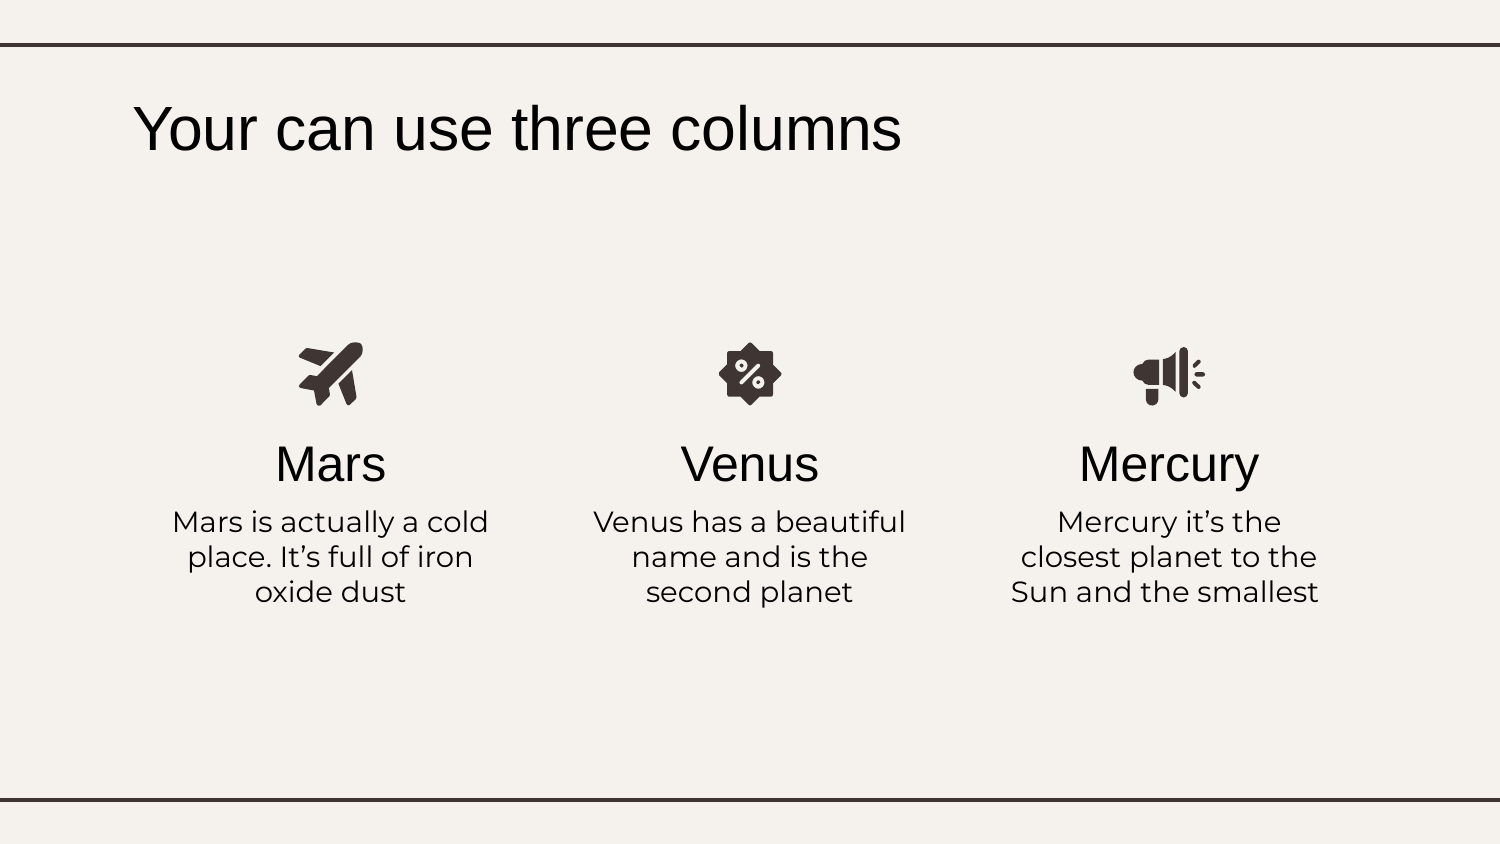

# Your can use three columns

Mars
Venus
Mercury
Mars is actually a cold place. It’s full of iron oxide dust
Venus has a beautiful name and is the second planet
Mercury it’s the closest planet to the Sun and the smallest